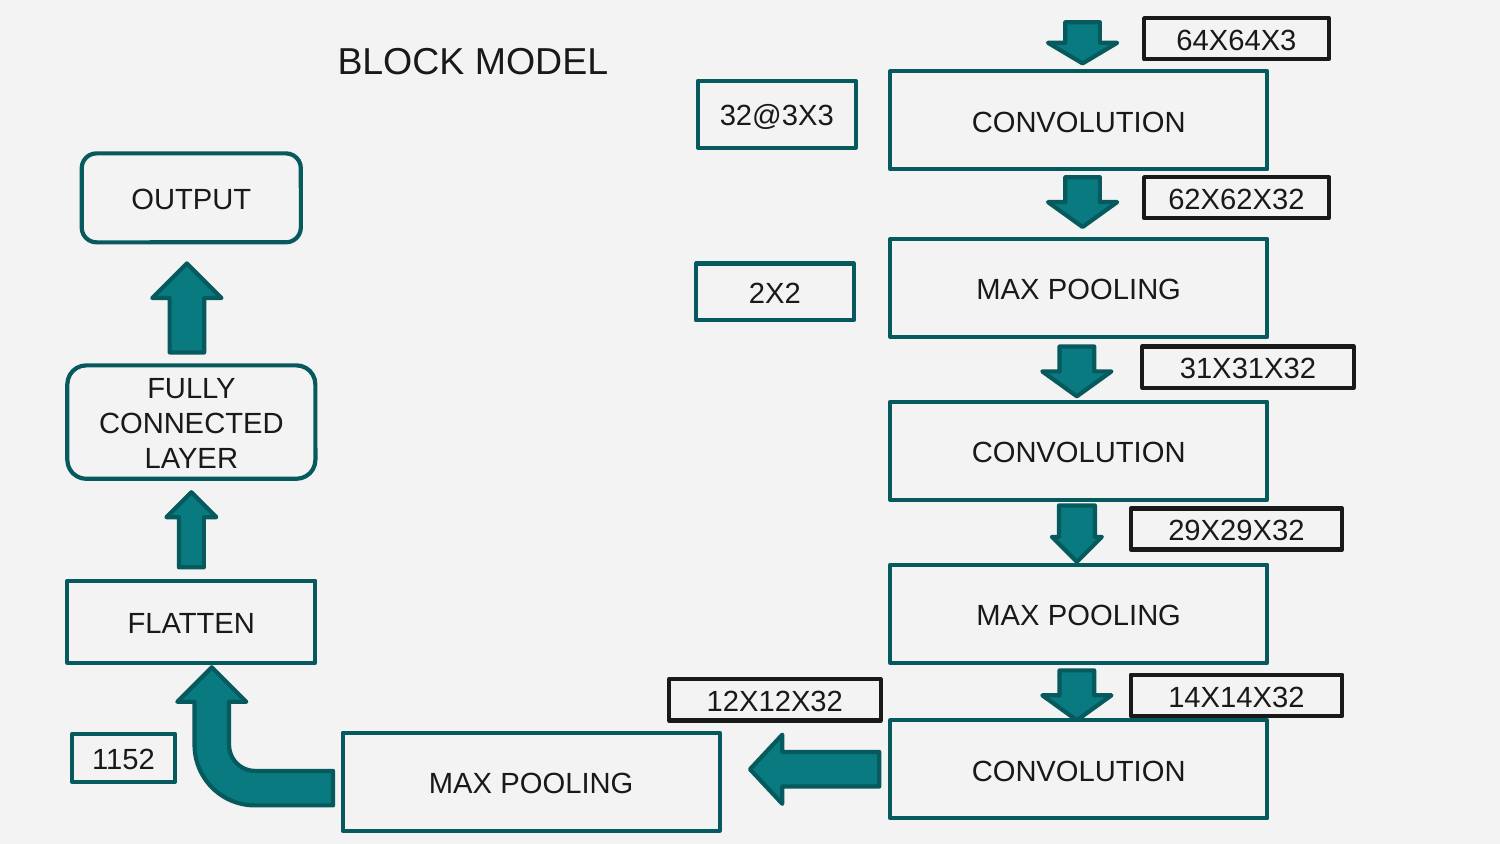

64X64X3
# BLOCK MODEL

CONVOLUTION
32@3X3
OUTPUT

62X62X32
MAX POOLING
2X2

31X31X32
FULLY CONNECTED LAYER
CONVOLUTION

29X29X32
MAX POOLING
FLATTEN

14X14X32
12X12X32

CONVOLUTION
MAX POOLING
1152